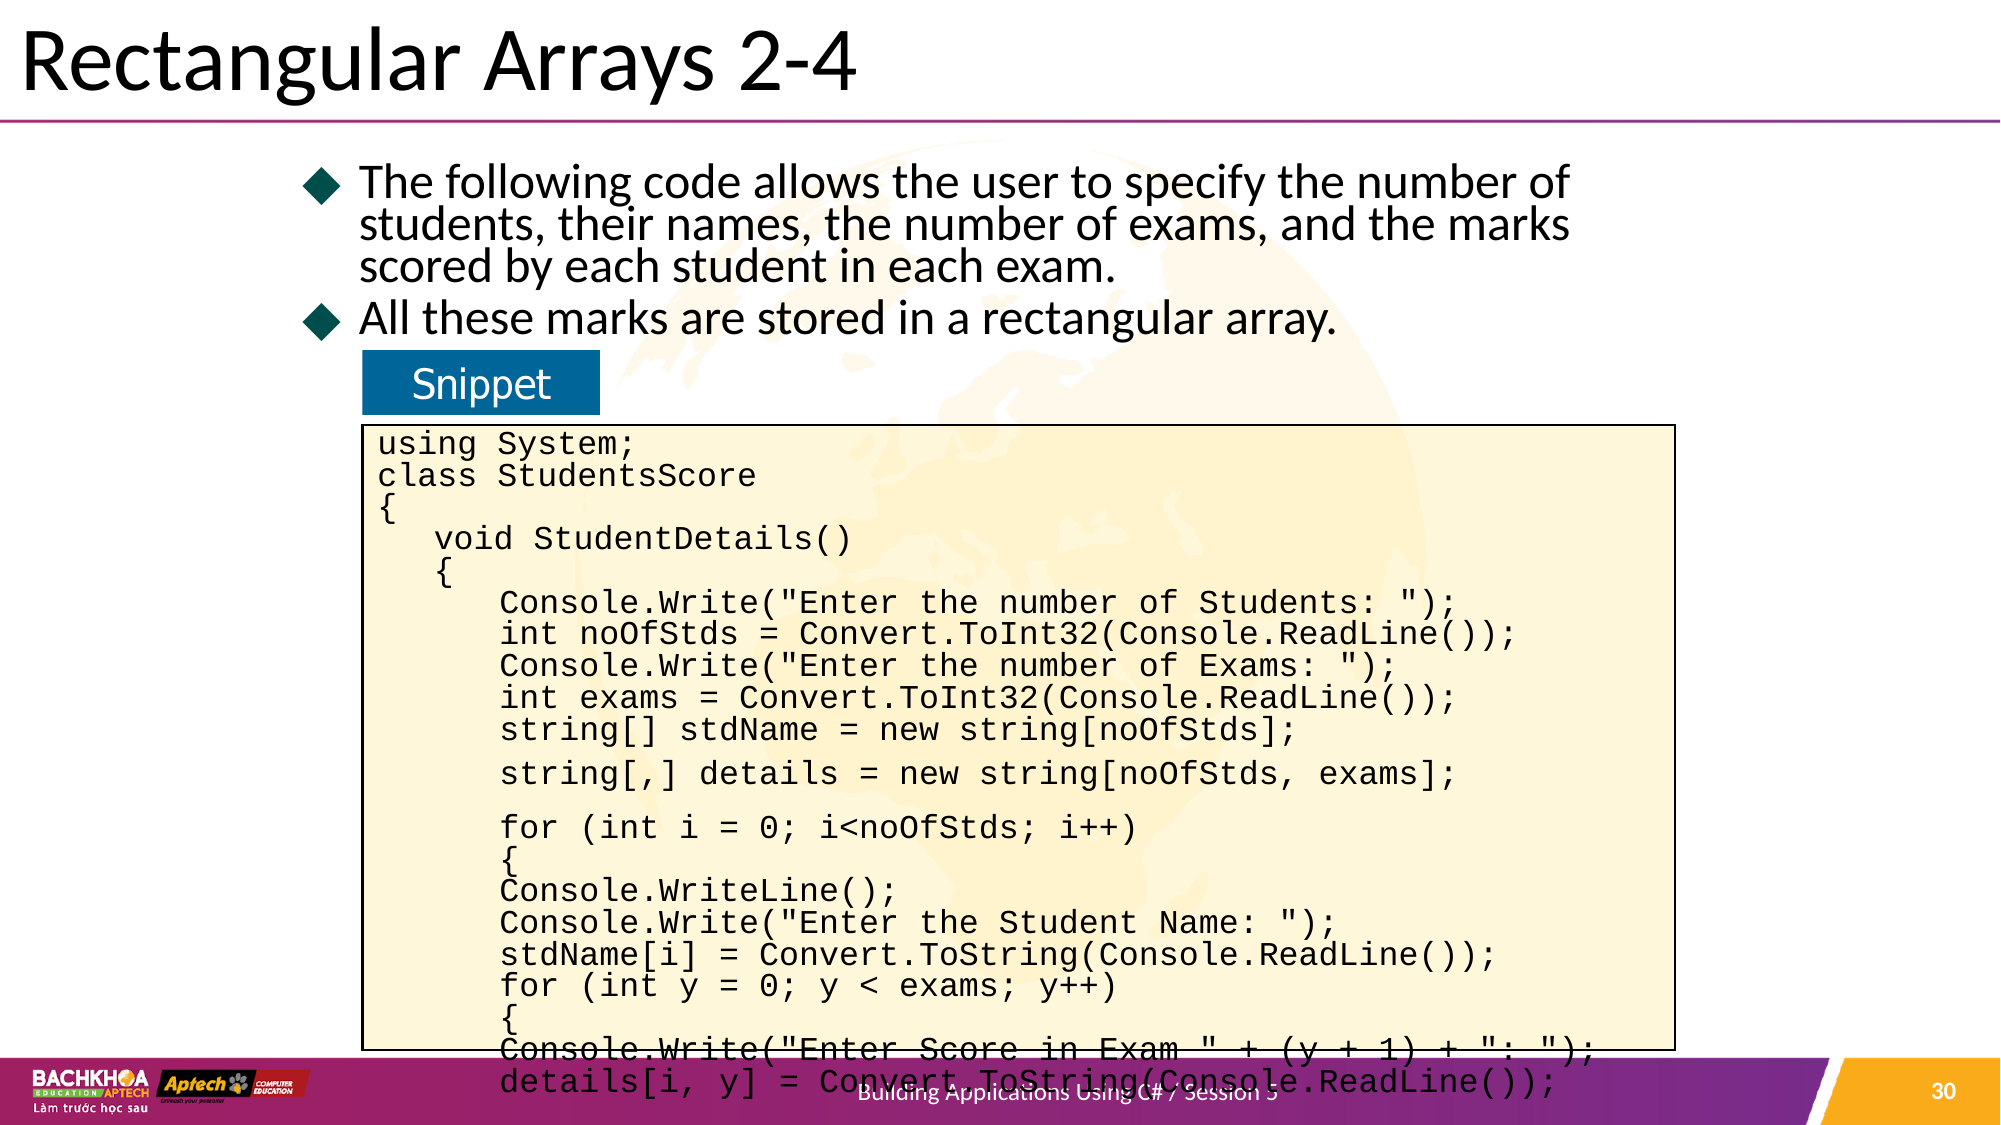

# Rectangular Arrays 2-4

The following code allows the user to specify the number of students, their names, the number of exams, and the marks scored by each student in each exam.
All these marks are stored in a rectangular array.

Snippet
using System;
class StudentsScore
{
void StudentDetails()
{
Console.Write("Enter the number of Students: ");
int noOfStds = Convert.ToInt32(Console.ReadLine());
Console.Write("Enter the number of Exams: ");
int exams = Convert.ToInt32(Console.ReadLine());
string[] stdName = new string[noOfStds];
string[,] details = new string[noOfStds, exams];
for (int i = 0; i<noOfStds; i++)
{
Console.WriteLine();
Console.Write("Enter the Student Name: ");
stdName[i] = Convert.ToString(Console.ReadLine());
for (int y = 0; y < exams; y++)
{
Console.Write("Enter Score in Exam " + (y + 1) + ": ");
details[i, y] = Convert.ToString(Console.ReadLine());
30
Building Applications Using C# / Session 5